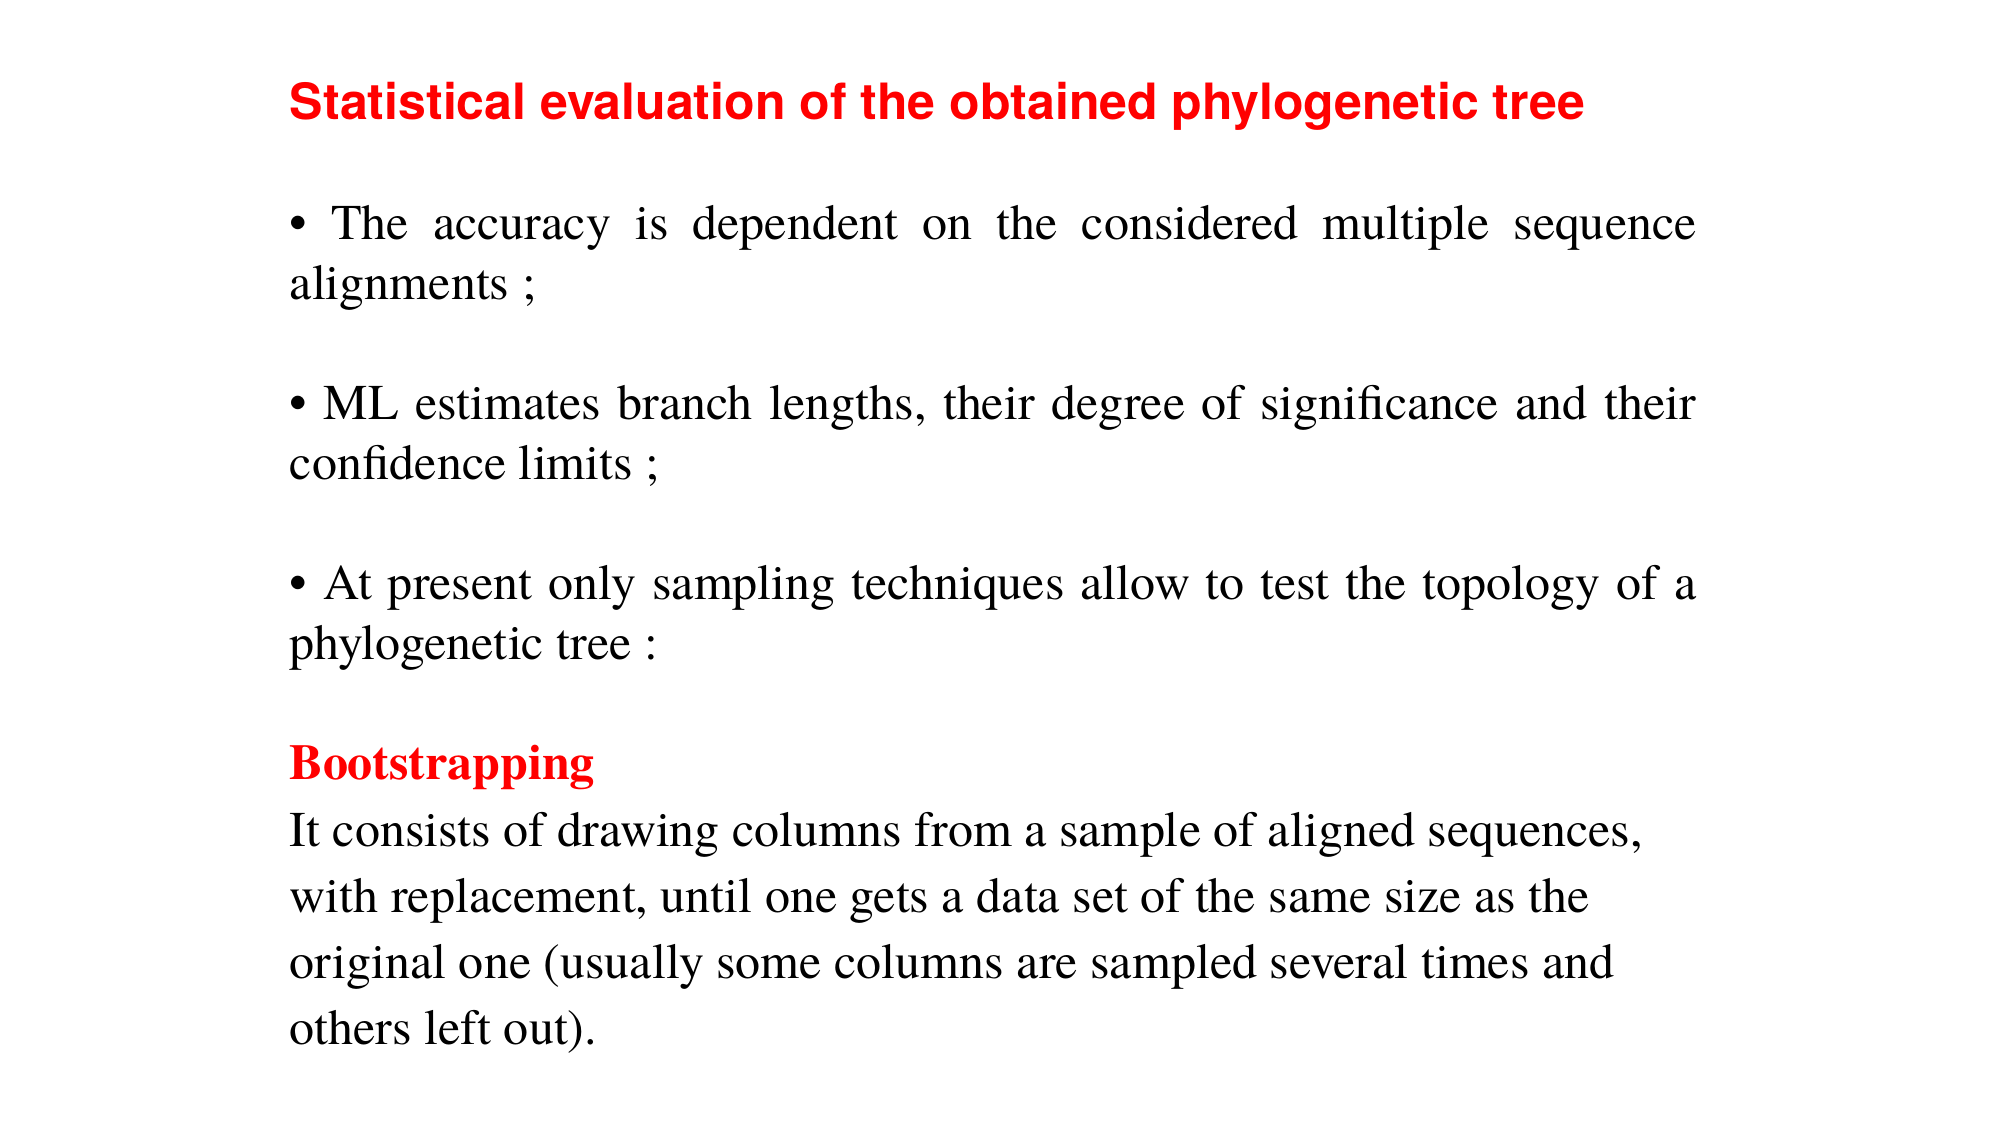

Statistical evaluation of the obtained phylogenetic tree

• The accuracy is dependent on the considered multiple sequence alignments ;

• ML estimates branch lengths, their degree of significance and their confidence limits ;

• At present only sampling techniques allow to test the topology of a phylogenetic tree :

Bootstrapping
It consists of drawing columns from a sample of aligned sequences,
with replacement, until one gets a data set of the same size as the
original one (usually some columns are sampled several times and
others left out).